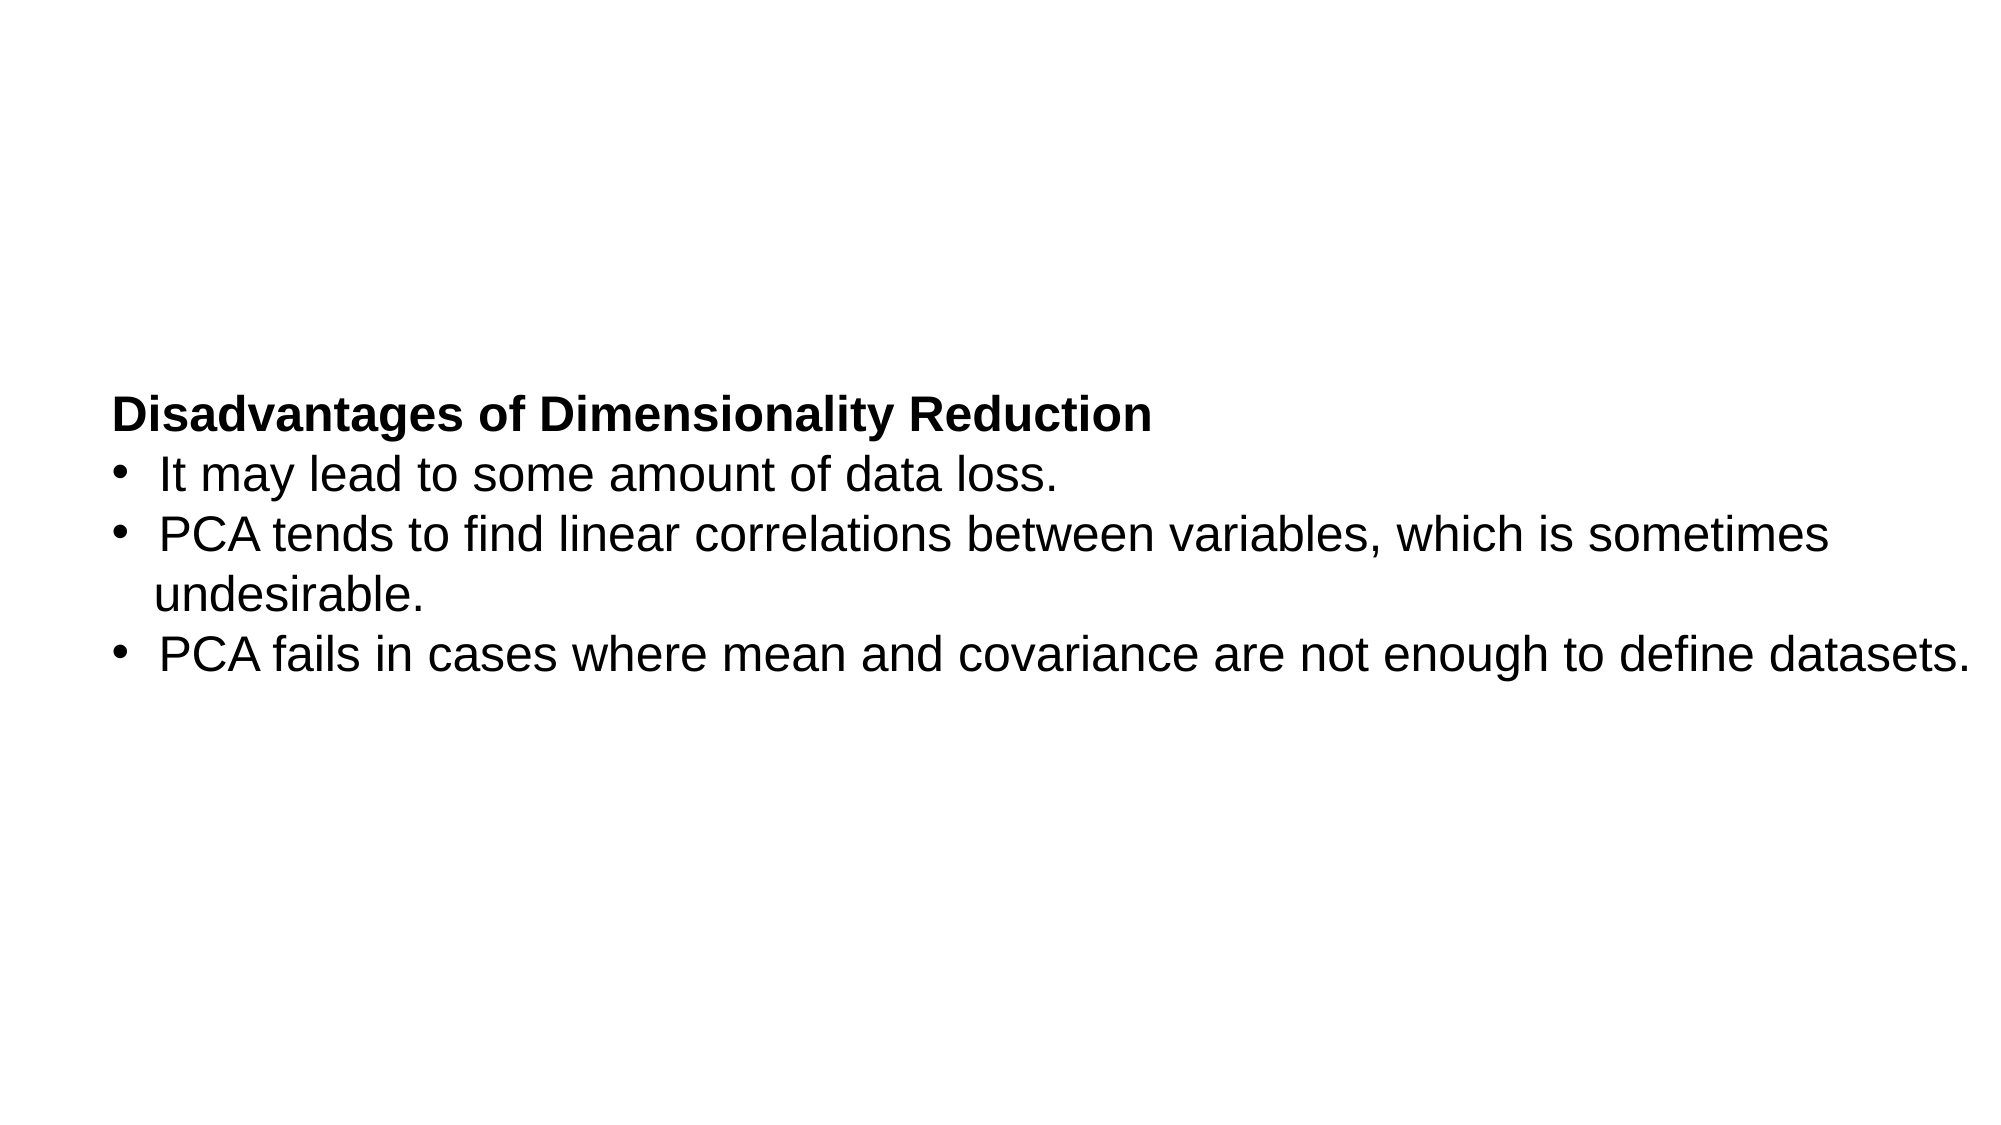

Disadvantages of Dimensionality Reduction
It may lead to some amount of data loss.
PCA tends to find linear correlations between variables, which is sometimes
   undesirable.
PCA fails in cases where mean and covariance are not enough to define datasets.